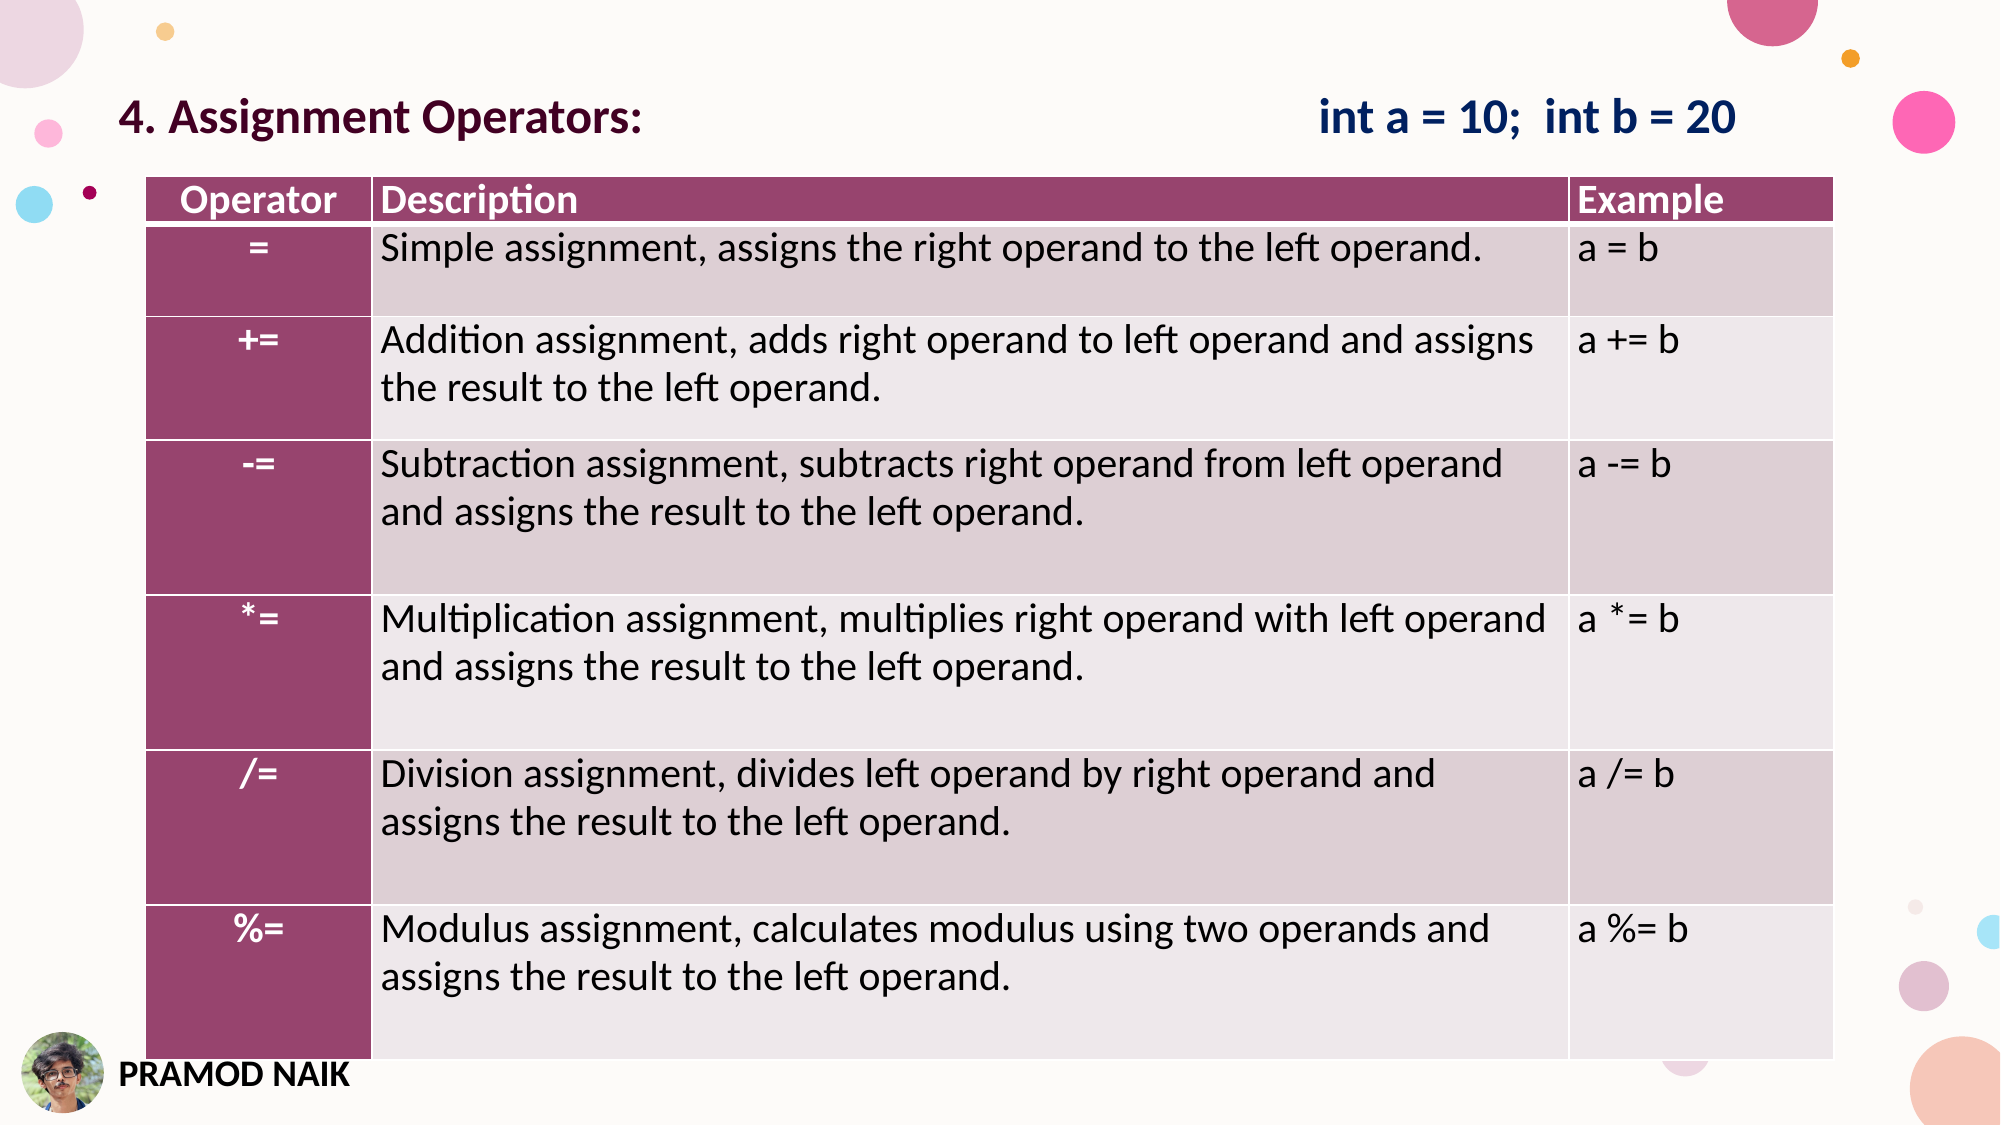

4. Assignment Operators:				 	int a = 10;  int b = 20

| Operator | Description | Example |
| --- | --- | --- |
| = | Simple assignment, assigns the right operand to the left operand. | a = b |
| += | Addition assignment, adds right operand to left operand and assigns the result to the left operand. | a += b |
| -= | Subtraction assignment, subtracts right operand from left operand and assigns the result to the left operand. | a -= b |
| \*= | Multiplication assignment, multiplies right operand with left operand and assigns the result to the left operand. | a \*= b |
| /= | Division assignment, divides left operand by right operand and assigns the result to the left operand. | a /= b |
| %= | Modulus assignment, calculates modulus using two operands and assigns the result to the left operand. | a %= b |